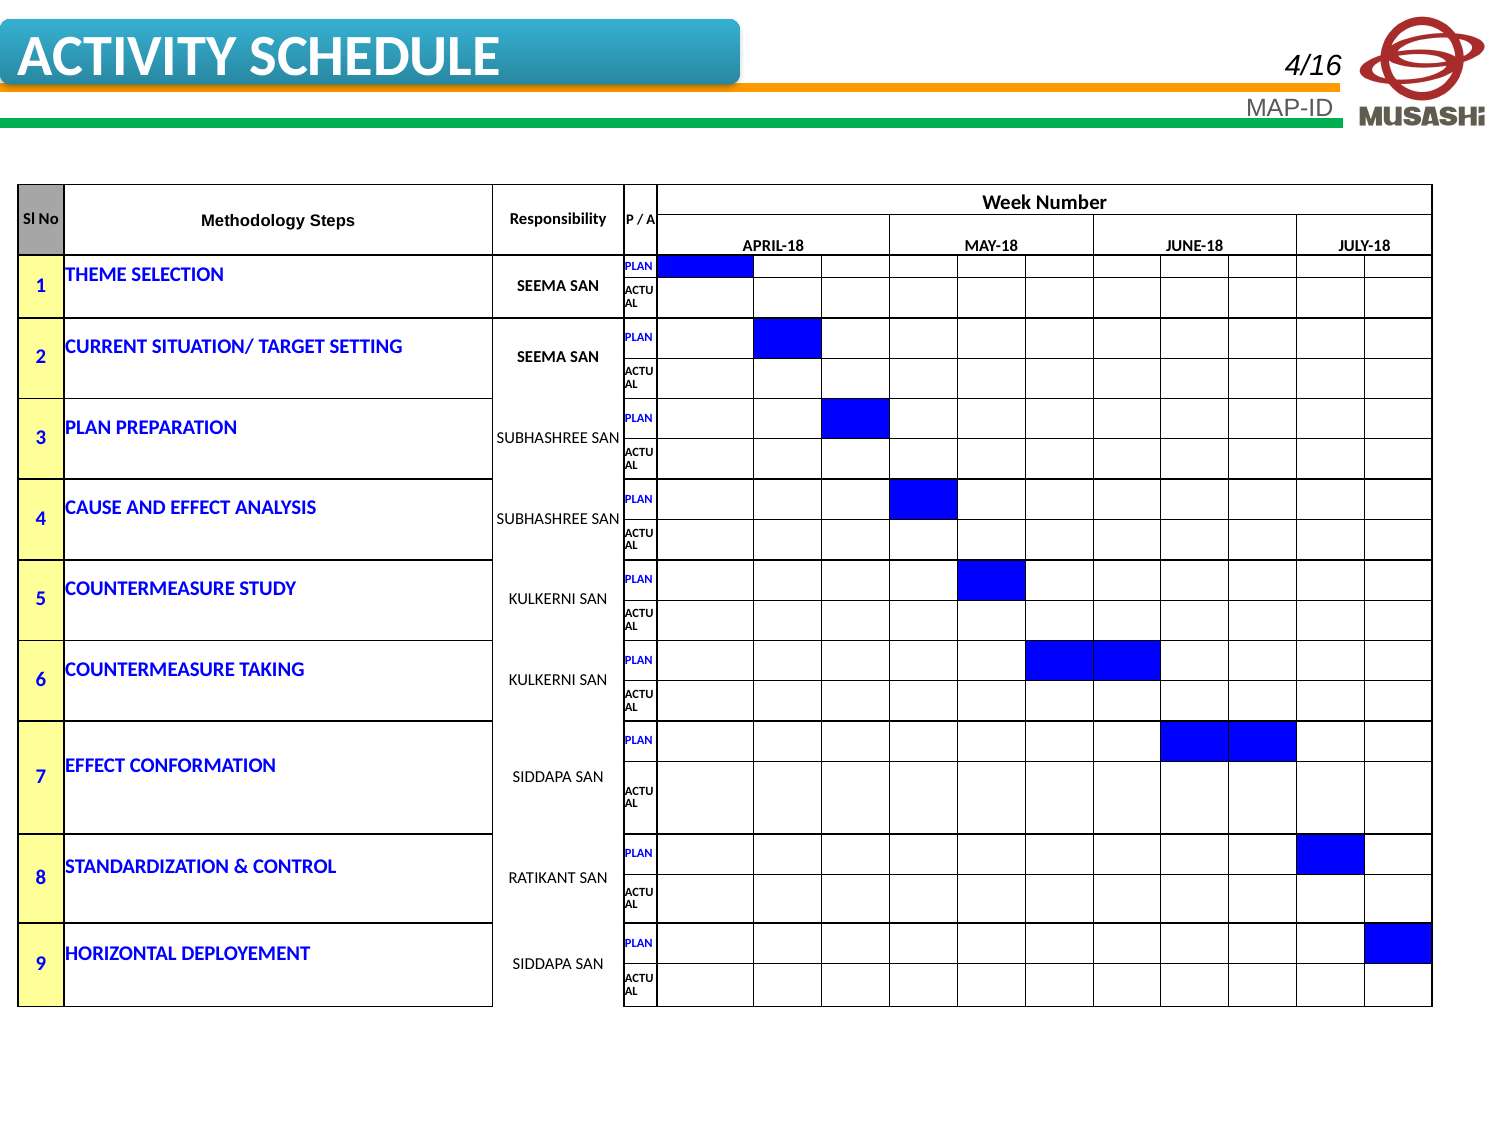

ACTIVITY SCHEDULE
| Sl No | Methodology Steps | Responsibility | P / A | Week Number |  |  |  |  |  |  |  |  |  |  |
| --- | --- | --- | --- | --- | --- | --- | --- | --- | --- | --- | --- | --- | --- | --- |
|  |  |  |  | APRIL-18 |  |  | MAY-18 |  |  | JUNE-18 |  |  | JULY-18 |  |
| 1 | THEME SELECTION | SEEMA SAN | PLAN |  |  |  |  |  |  |  |  |  |  |  |
|  |  |  | ACTUAL |  |  |  |  |  |  |  |  |  |  |  |
| 2 | CURRENT SITUATION/ TARGET SETTING | SEEMA SAN | PLAN |  |  |  |  |  |  |  |  |  |  |  |
|  |  |  | ACTUAL |  |  |  |  |  |  |  |  |  |  |  |
| 3 | PLAN PREPARATION | SUBHASHREE SAN | PLAN |  |  |  |  |  |  |  |  |  |  |  |
|  |  |  | ACTUAL |  |  |  |  |  |  |  |  |  |  |  |
| 4 | CAUSE AND EFFECT ANALYSIS | SUBHASHREE SAN | PLAN |  |  |  |  |  |  |  |  |  |  |  |
|  |  |  | ACTUAL |  |  |  |  |  |  |  |  |  |  |  |
| 5 | COUNTERMEASURE STUDY | KULKERNI SAN | PLAN |  |  |  |  |  |  |  |  |  |  |  |
|  |  |  | ACTUAL |  |  |  |  |  |  |  |  |  |  |  |
| 6 | COUNTERMEASURE TAKING | KULKERNI SAN | PLAN |  |  |  |  |  |  |  |  |  |  |  |
|  |  |  | ACTUAL |  |  |  |  |  |  |  |  |  |  |  |
| 7 | EFFECT CONFORMATION | SIDDAPA SAN | PLAN |  |  |  |  |  |  |  |  |  |  |  |
|  |  |  | ACTUAL |  |  |  |  |  |  |  |  |  |  |  |
| 8 | STANDARDIZATION & CONTROL | RATIKANT SAN | PLAN |  |  |  |  |  |  |  |  |  |  |  |
|  |  |  | ACTUAL |  |  |  |  |  |  |  |  |  |  |  |
| 9 | HORIZONTAL DEPLOYEMENT | SIDDAPA SAN | PLAN |  |  |  |  |  |  |  |  |  |  |  |
|  |  |  | ACTUAL |  |  |  |  |  |  |  |  |  |  |  |